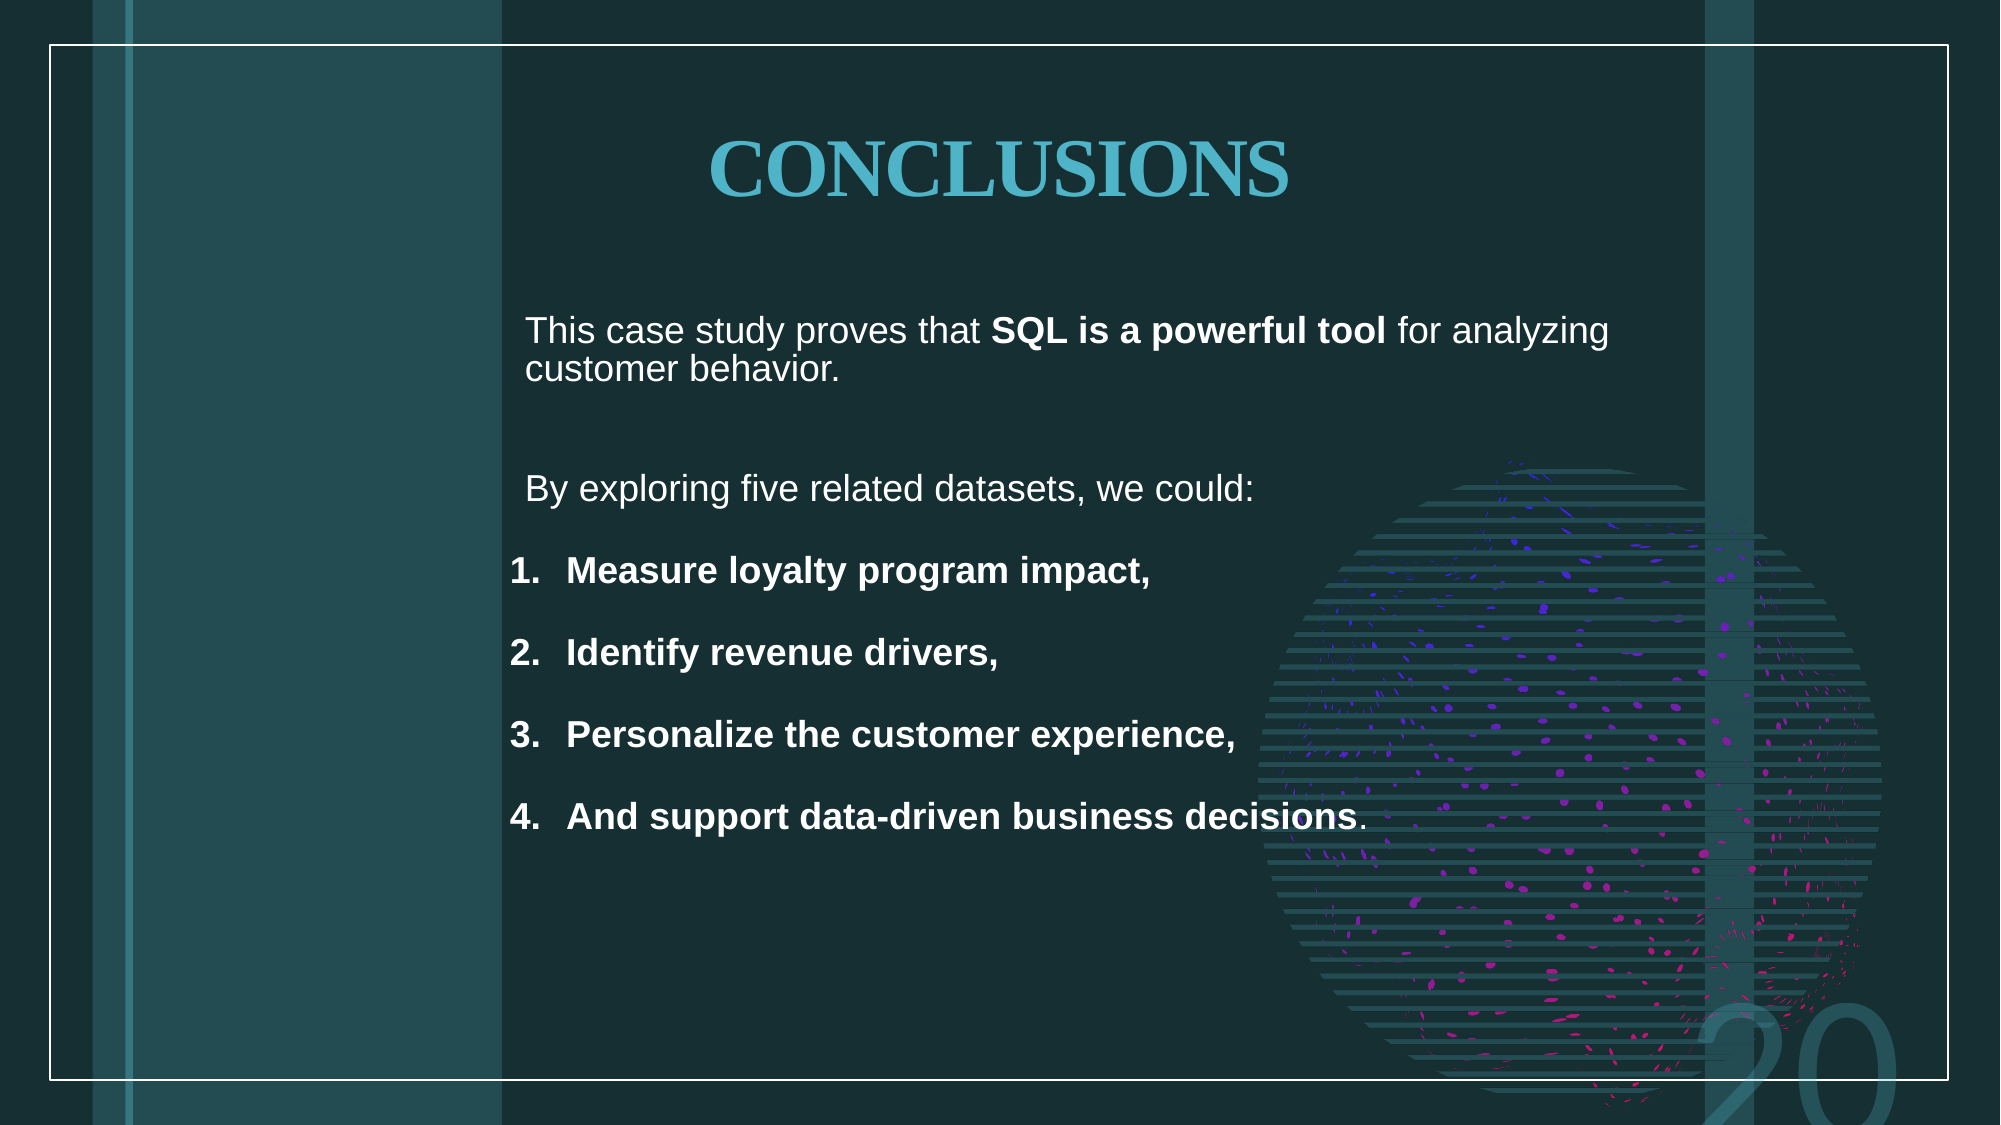

# CONCLUSIONS
This case study proves that SQL is a powerful tool for analyzing customer behavior.
By exploring five related datasets, we could:
Measure loyalty program impact,
Identify revenue drivers,
Personalize the customer experience,
And support data-driven business decisions.

20